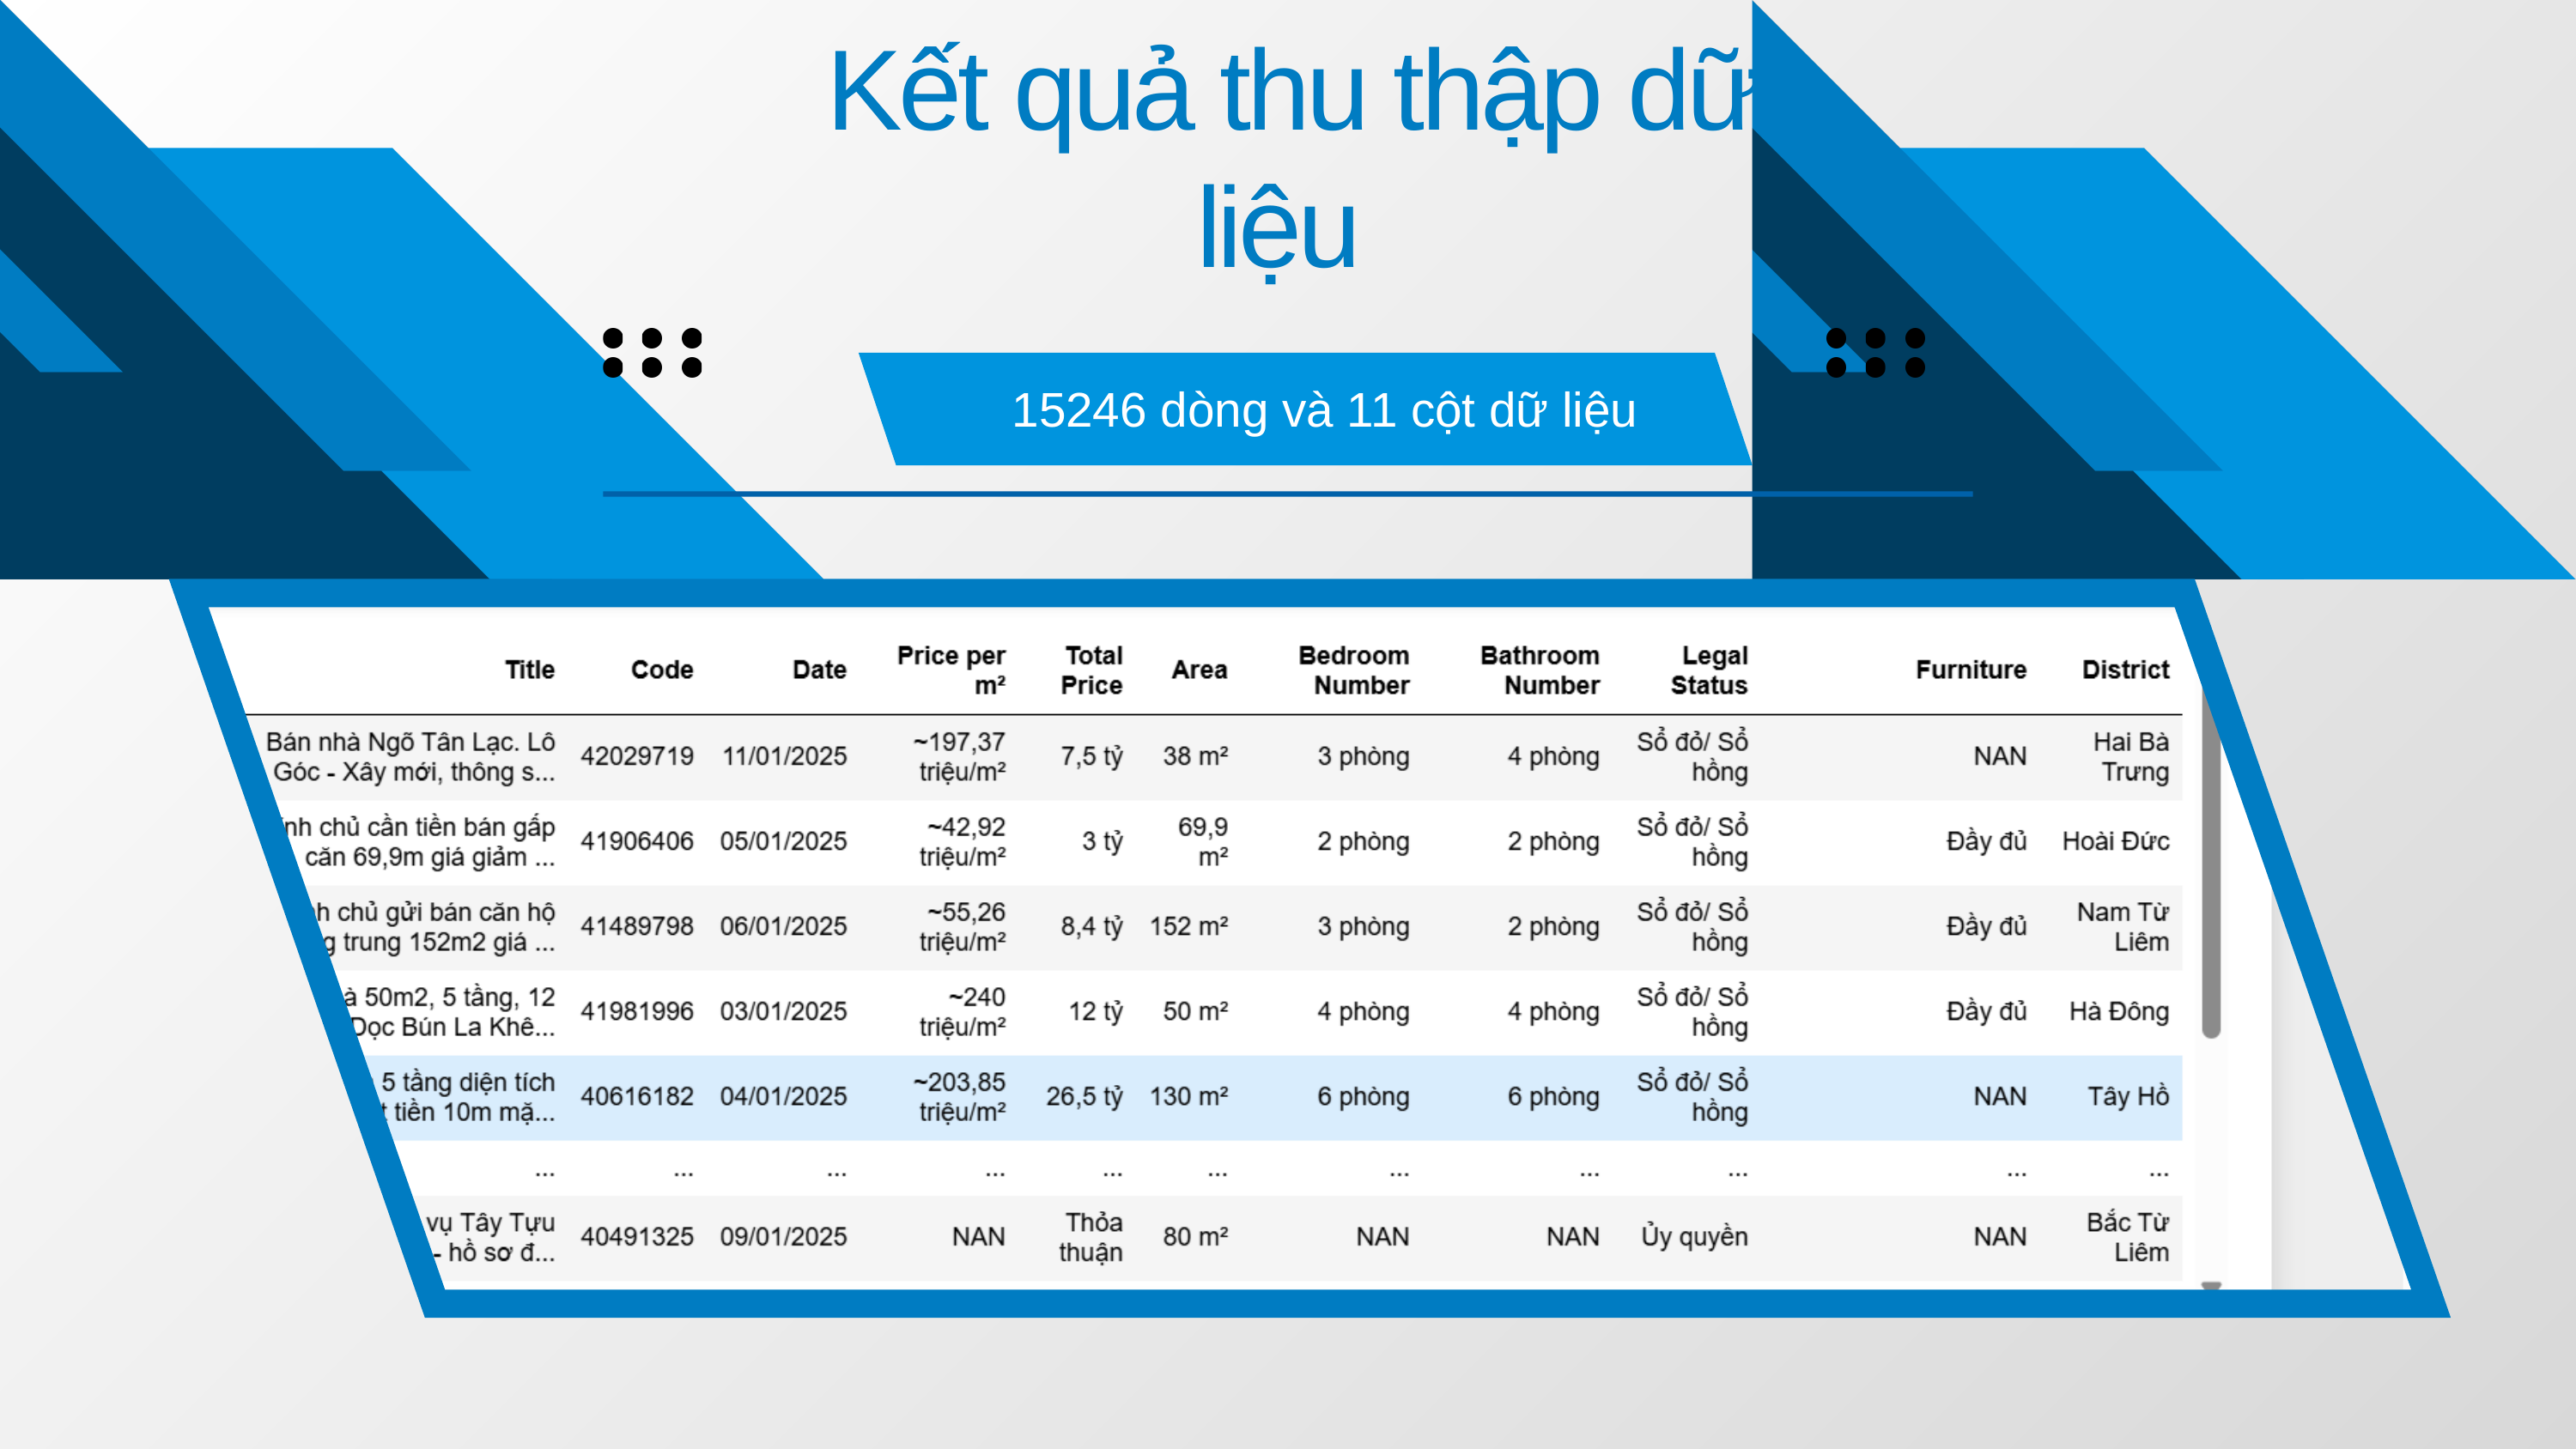

Kết quả thu thập dữ liệu

15246 dòng và 11 cột dữ liệu